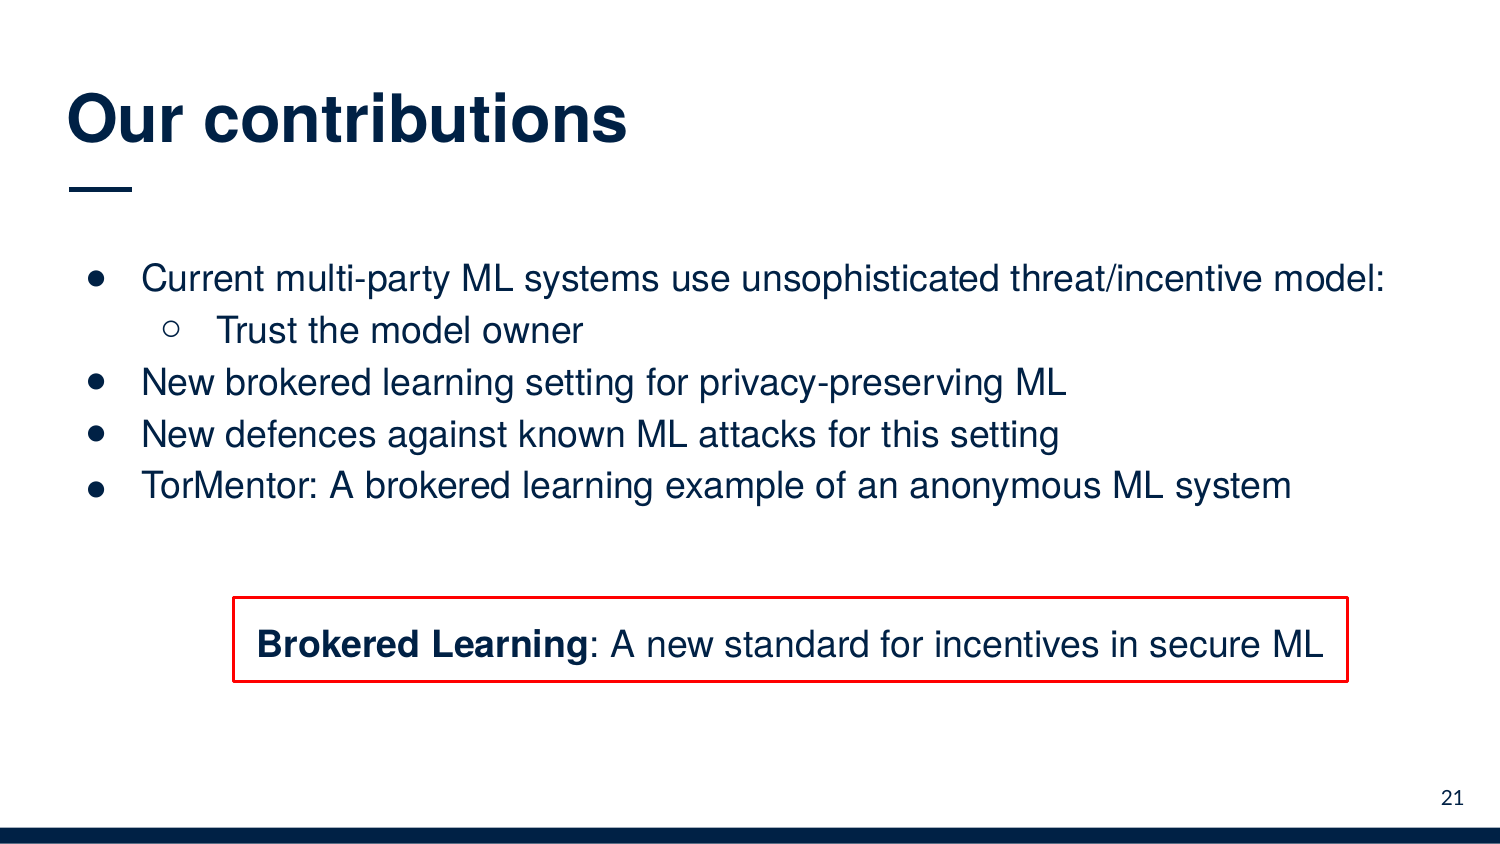

# Our contributions
Current multi-party ML systems use unsophisticated threat/incentive model:
Trust the model owner
New brokered learning setting for privacy-preserving ML
New defences against known ML attacks for this setting
TorMentor: A brokered learning example of an anonymous ML system

Brokered Learning: A new standard for incentives in secure ML
21